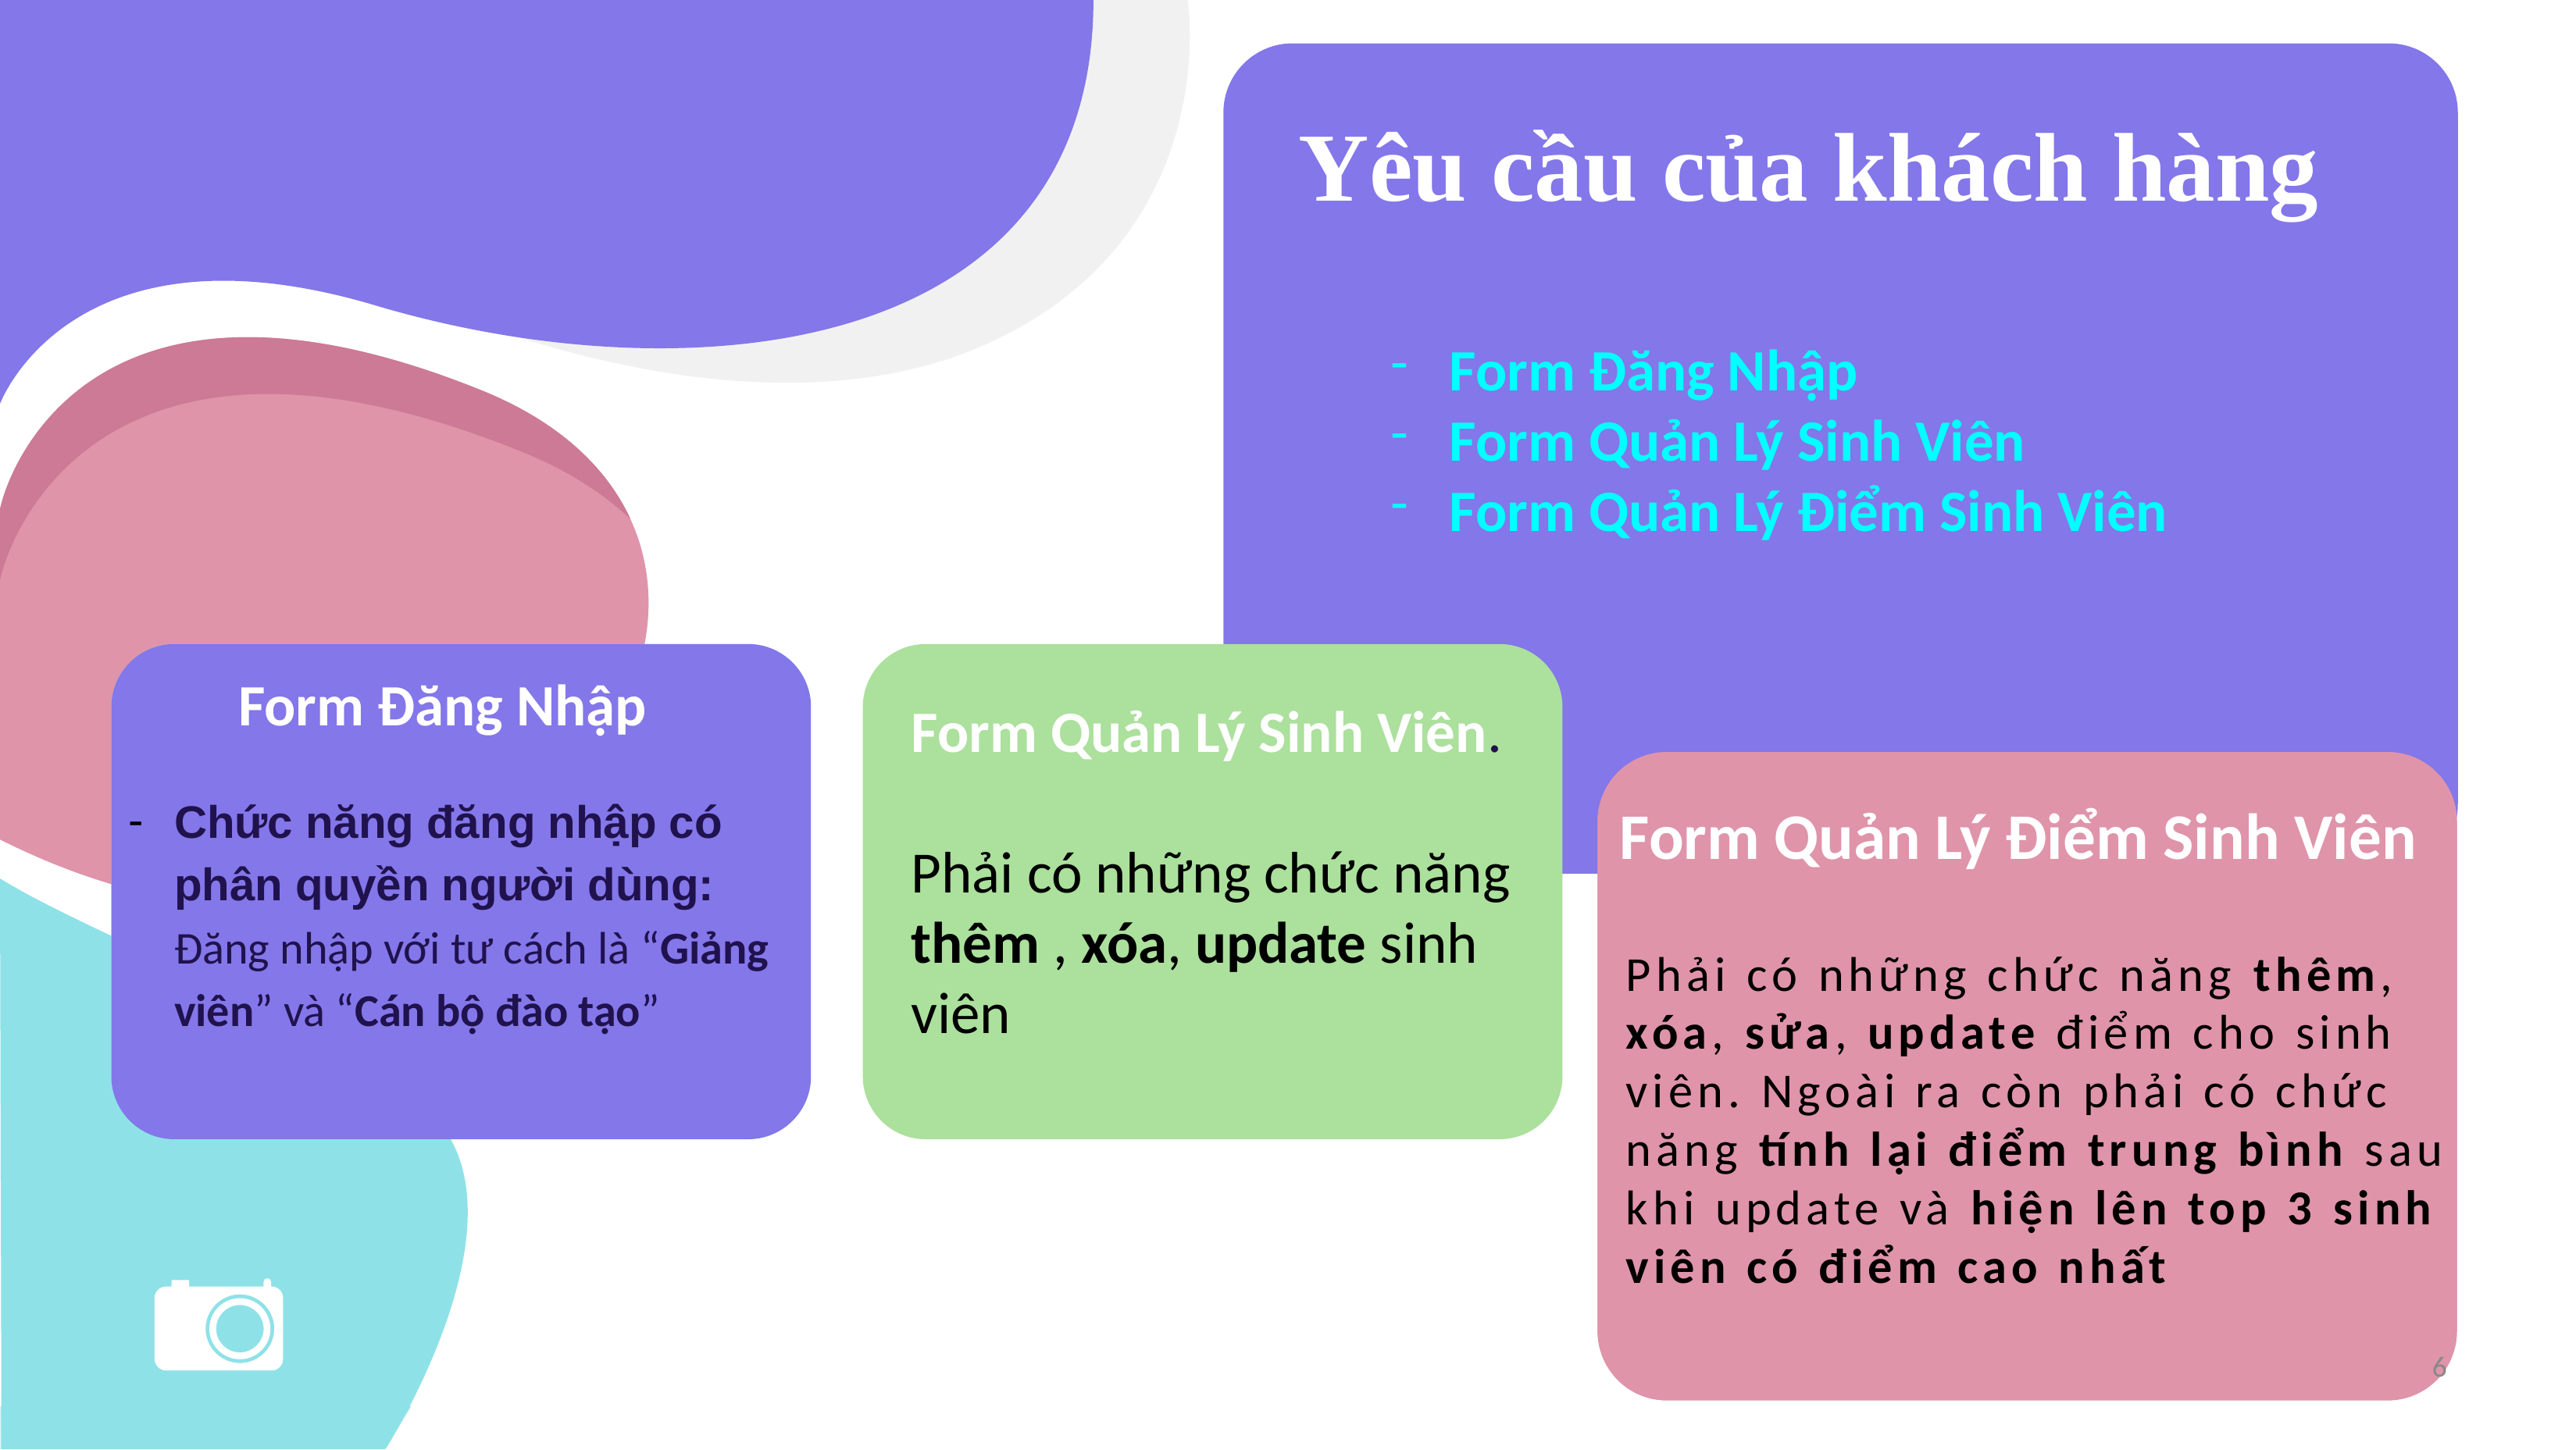

Yêu cầu của khách hàng
Form Đăng Nhập
Form Quản Lý Sinh Viên
Form Quản Lý Điểm Sinh Viên

Form Đăng Nhập
Form Quản Lý Sinh Viên.

Phải có những chức năng thêm , xóa, update sinh viên

Chức năng đăng nhập có phân quyền người dùng:
Đăng nhập với tư cách là “Giảng viên” và “Cán bộ đào tạo”
Form Quản Lý Điểm Sinh Viên

Phải có những chức năng thêm, xóa, sửa, update điểm cho sinh viên. Ngoài ra còn phải có chức năng tính lại điểm trung bình sau khi update và hiện lên top 3 sinh viên có điểm cao nhất

6